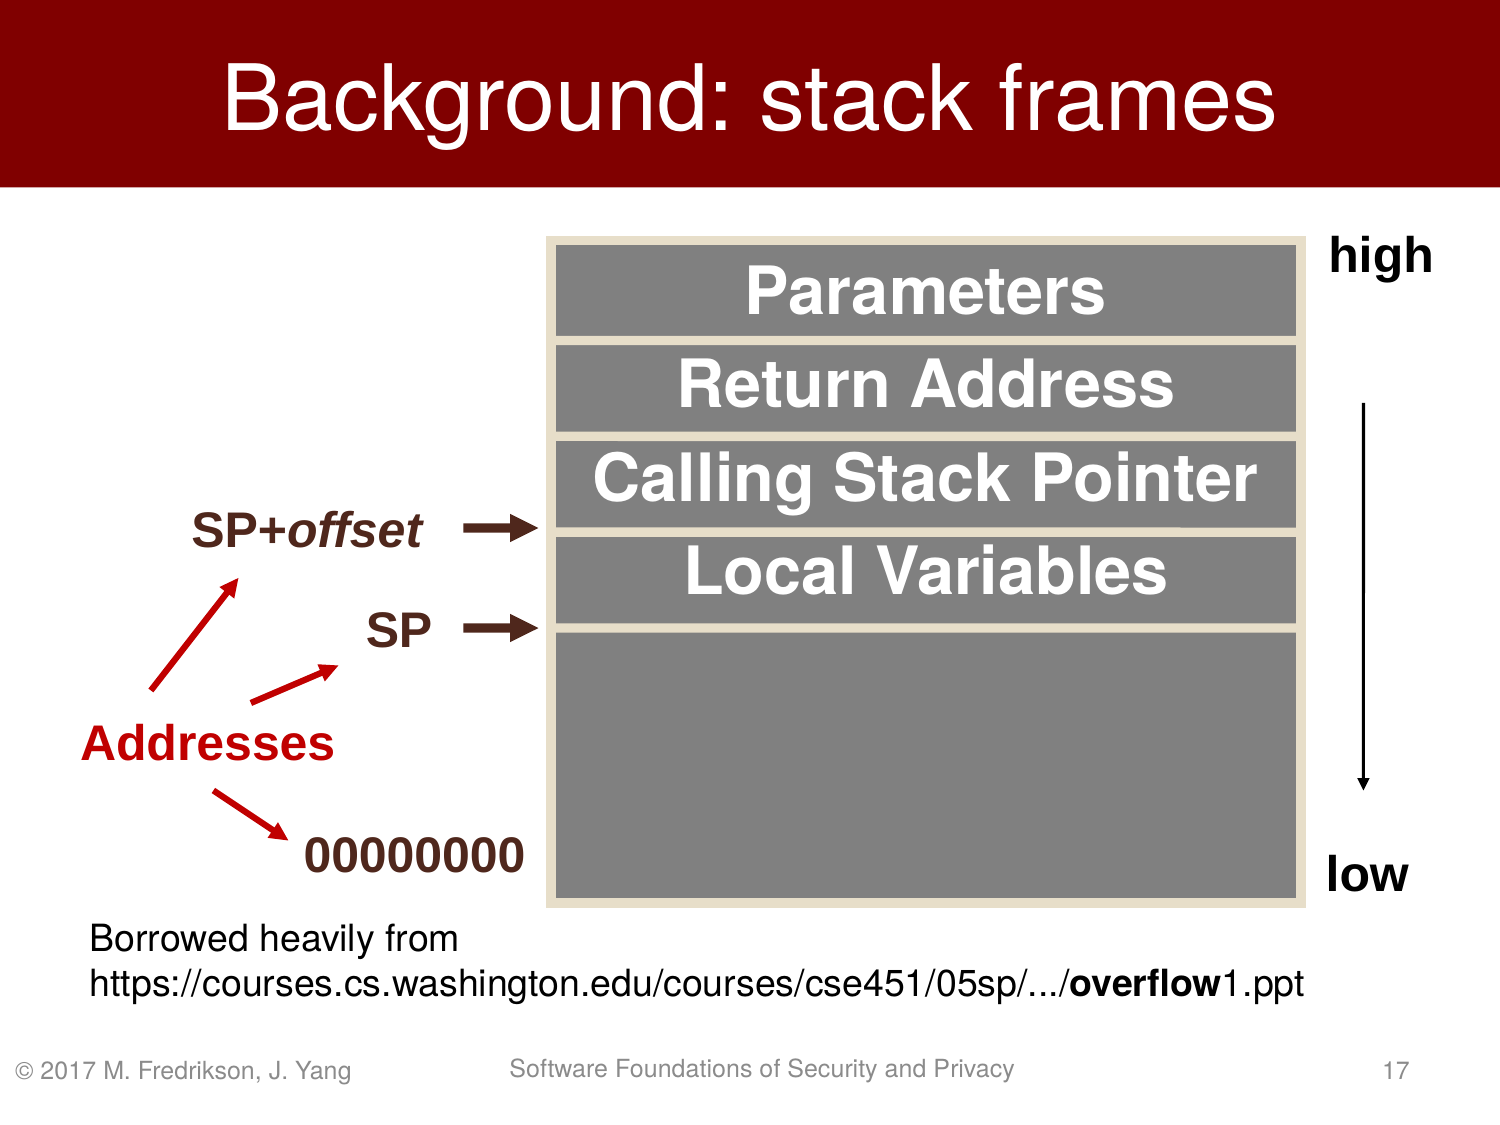

# Background: stack frames
high
Parameters
Return Address
Calling Stack Pointer
Local Variables

SP+offset

SP

Addresses

00000000
low
Borrowed heavily from https://courses.cs.washington.edu/courses/cse451/05sp/.../overflow1.ppt
© 2017 M. Fredrikson, J. Yang
17